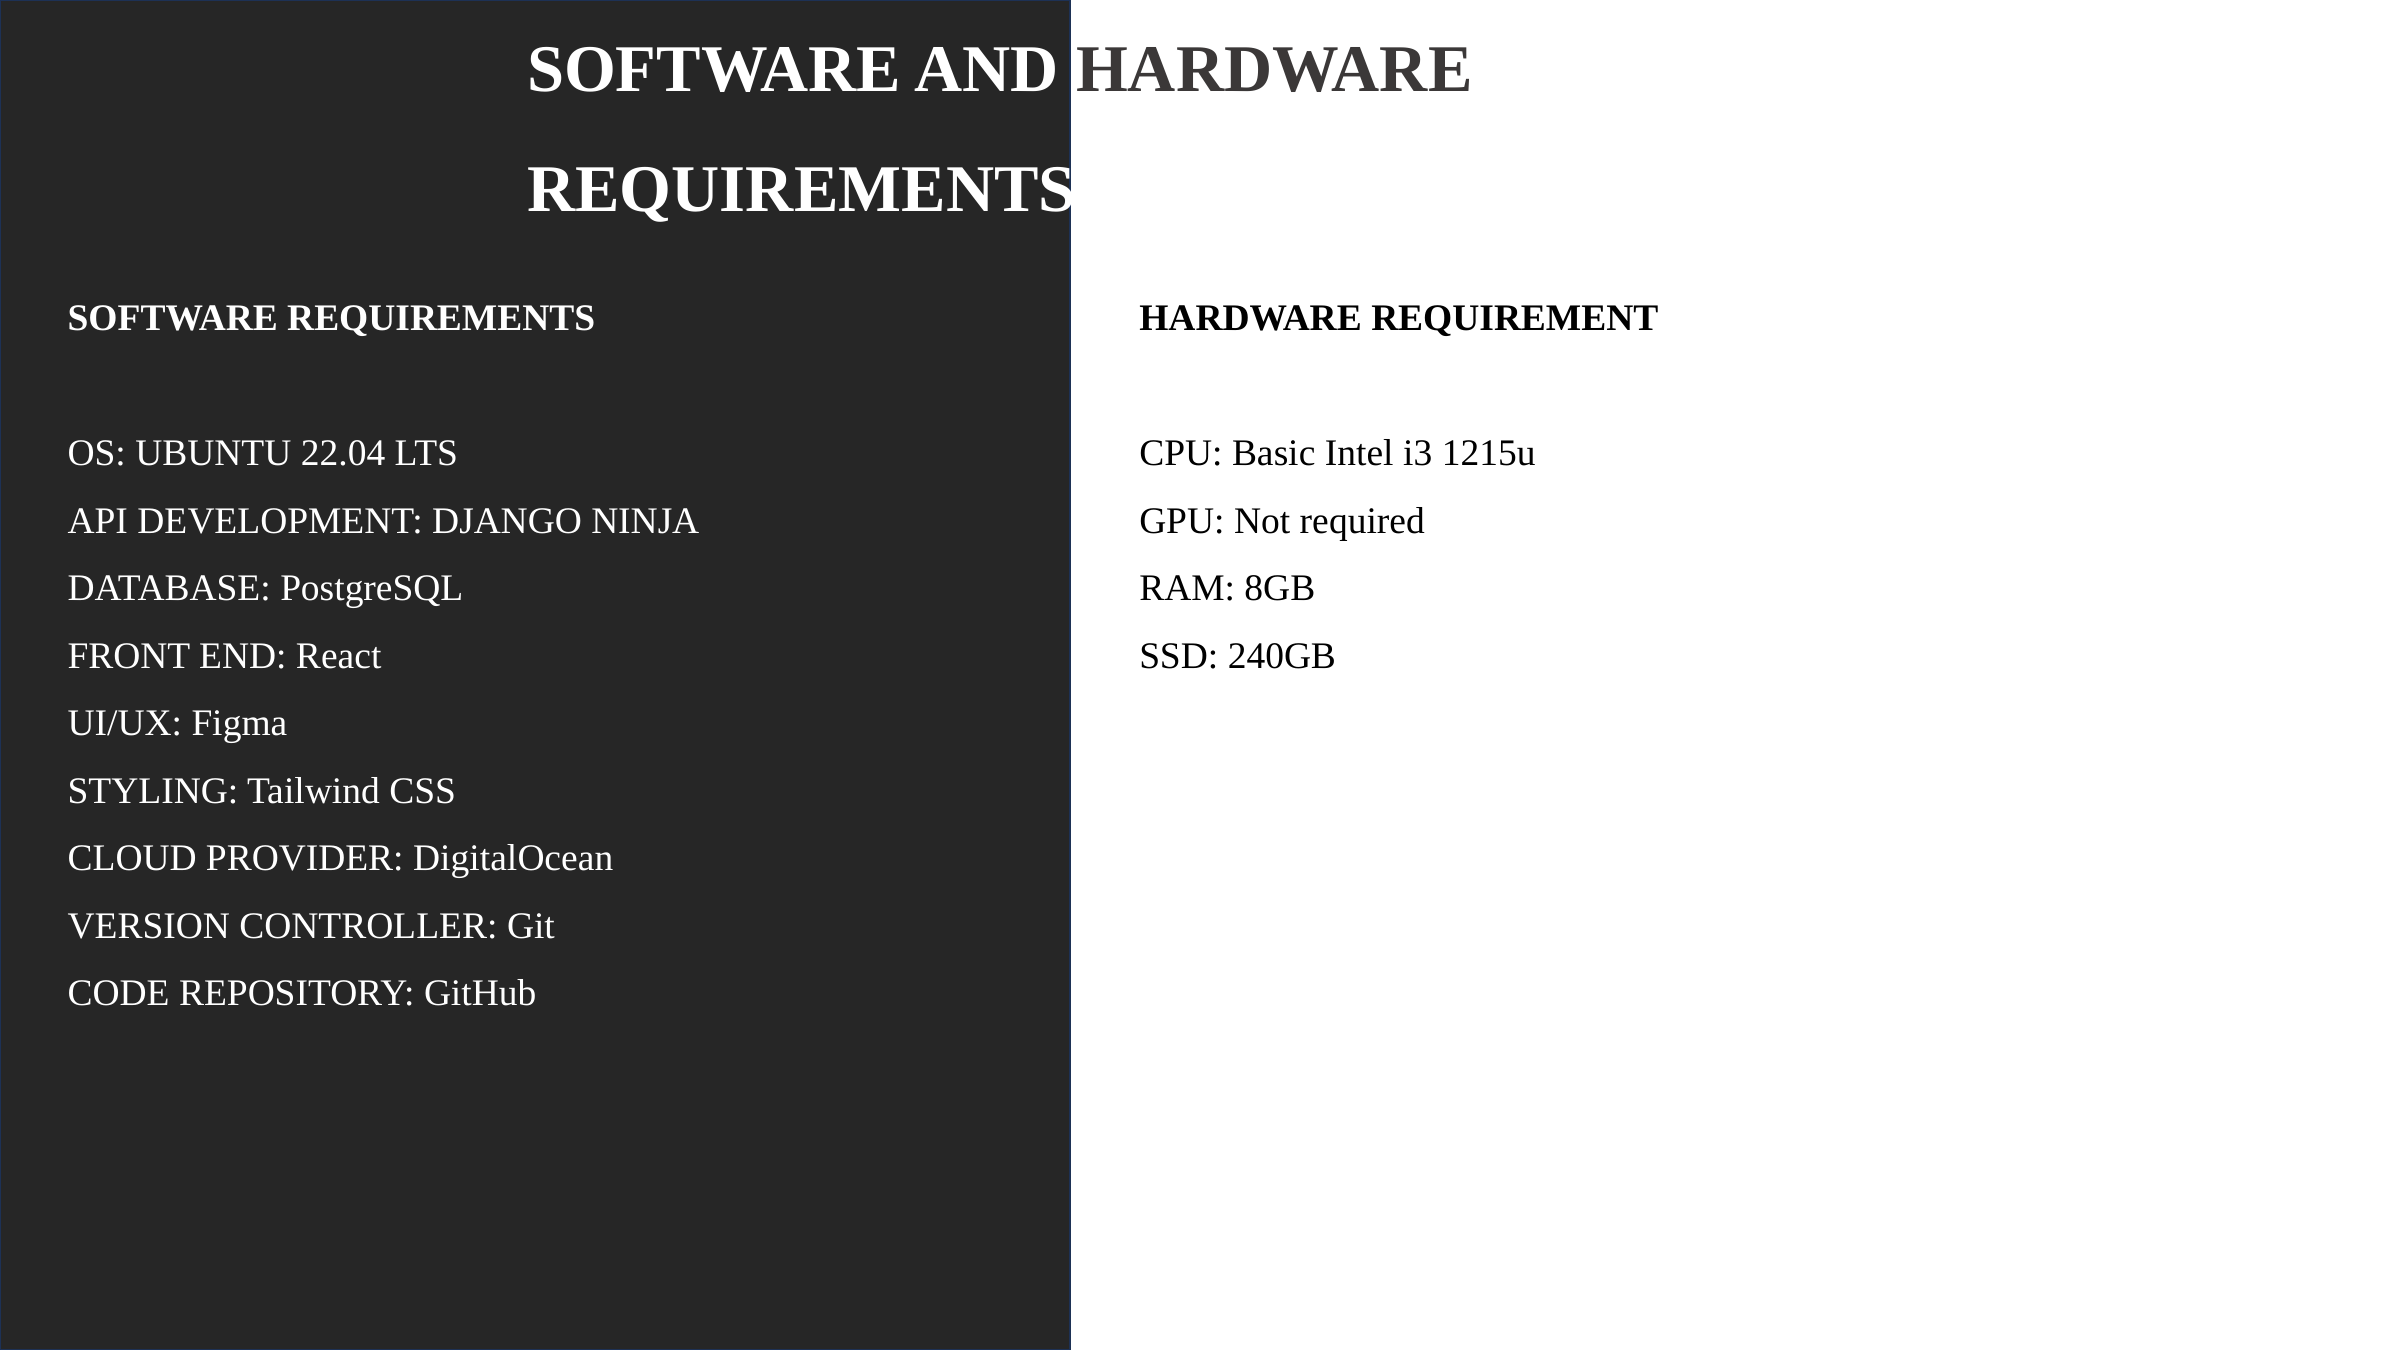

SOFTWARE AND HARDWARE
  REQUIREMENTS
HARDWARE REQUIREMENT

CPU: Basic Intel i3 1215u
GPU: Not required
RAM: 8GB
SSD: 240GB

SOFTWARE REQUIREMENTS

OS: UBUNTU 22.04 LTS
API DEVELOPMENT: DJANGO NINJA
DATABASE: PostgreSQL
FRONT END: React
UI/UX: Figma
STYLING: Tailwind CSS
CLOUD PROVIDER: DigitalOcean
VERSION CONTROLLER: Git
CODE REPOSITORY: GitHub